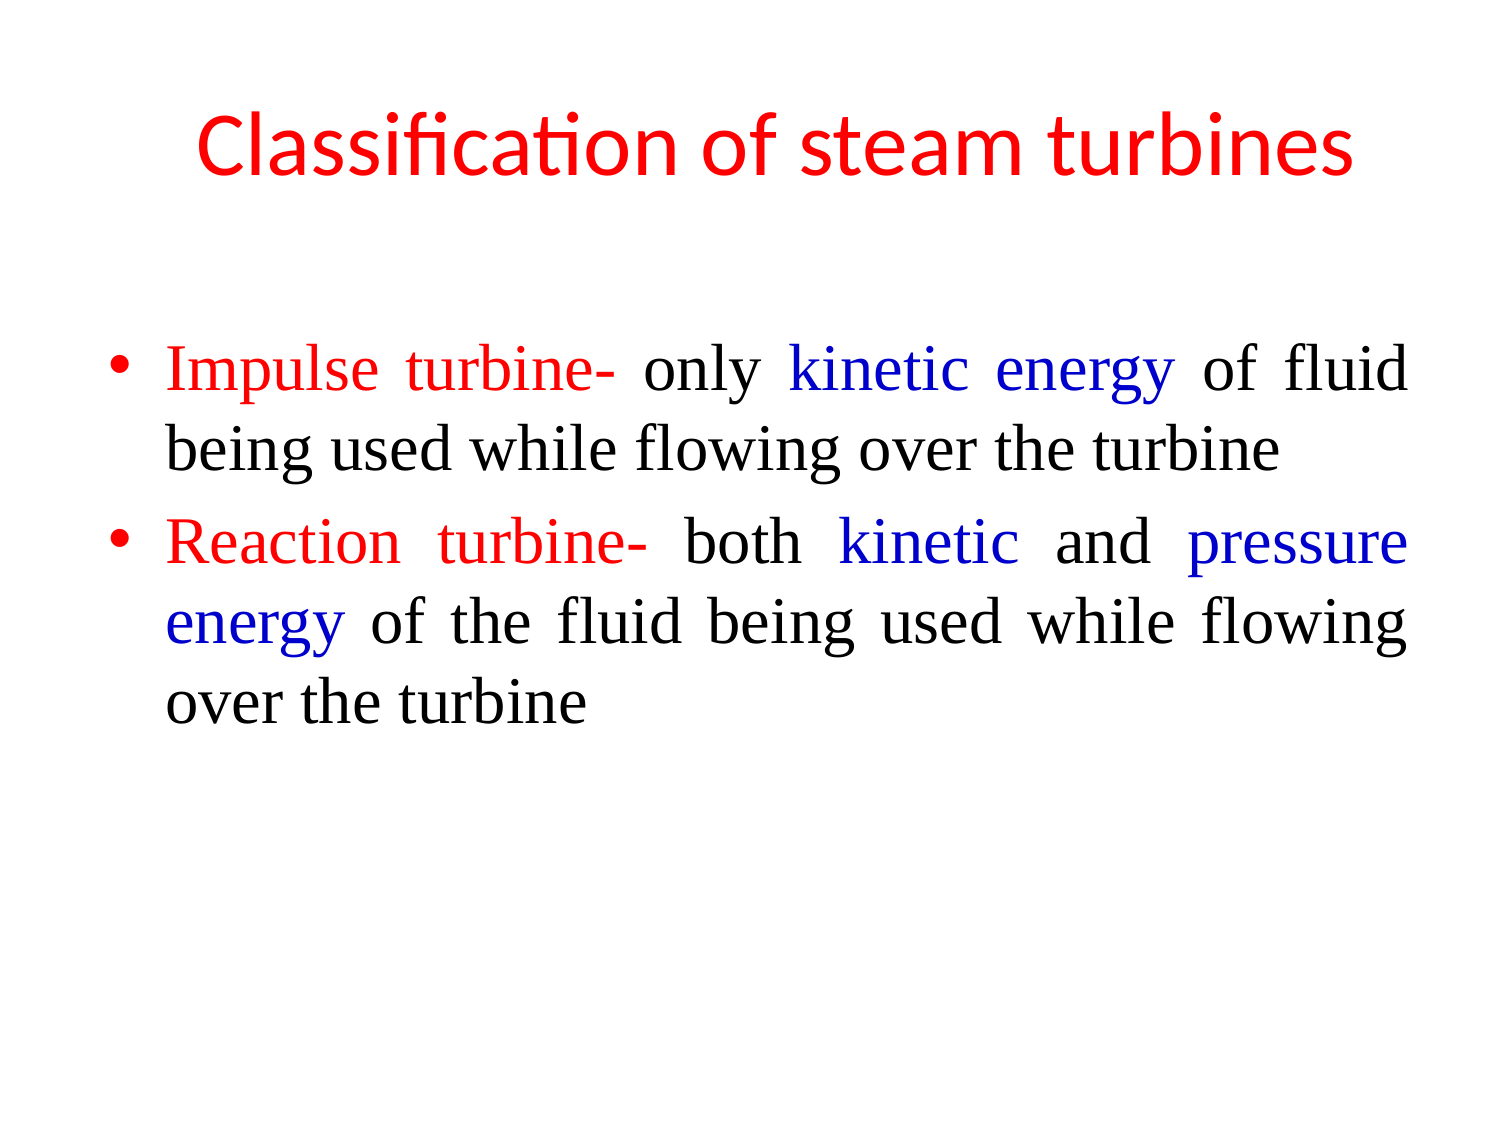

# Classification of steam turbines

Impulse turbine- only kinetic energy of fluid being used while flowing over the turbine
Reaction turbine- both kinetic and pressure energy of the fluid being used while flowing over the turbine